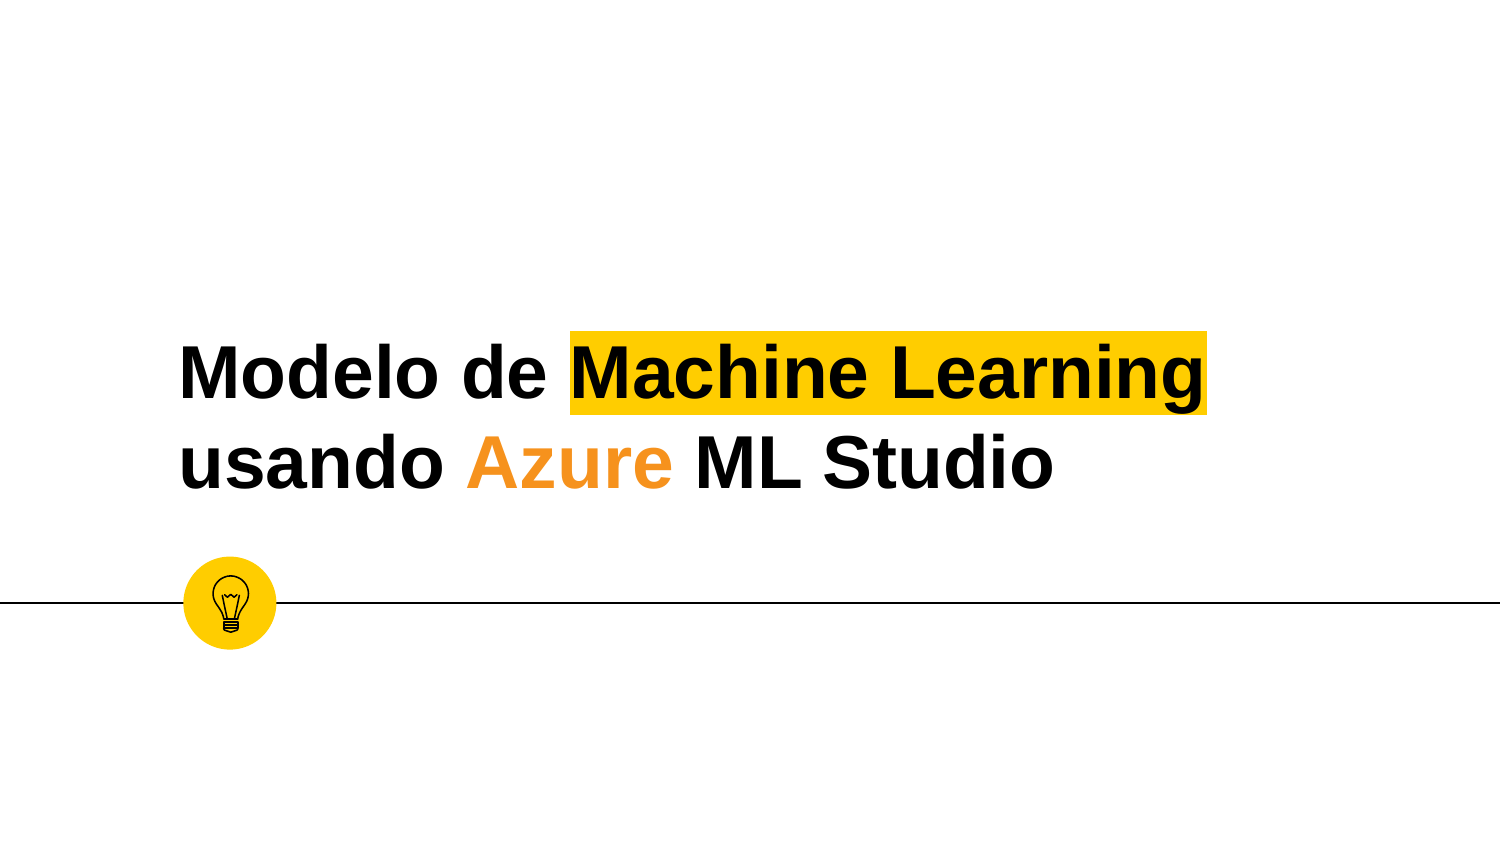

# Modelo de Machine Learning usando Azure ML Studio